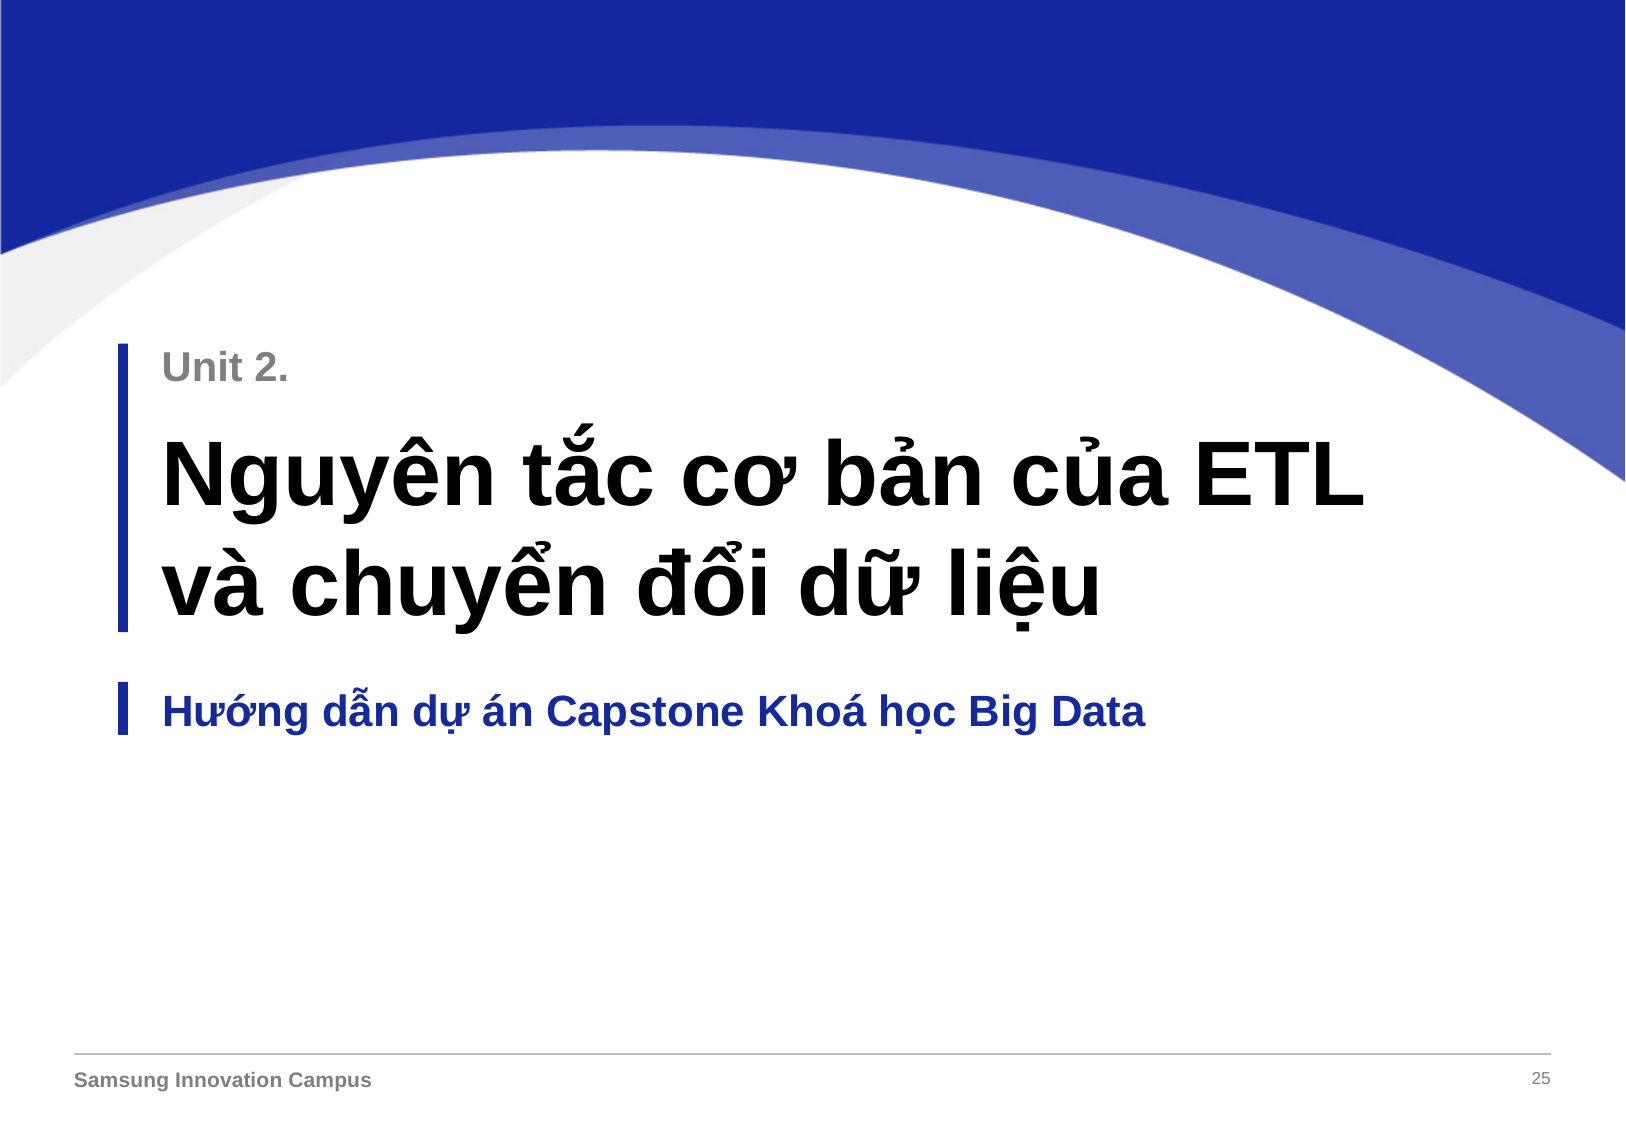

Unit 2.
Nguyên tắc cơ bản của ETL và chuyển đổi dữ liệu